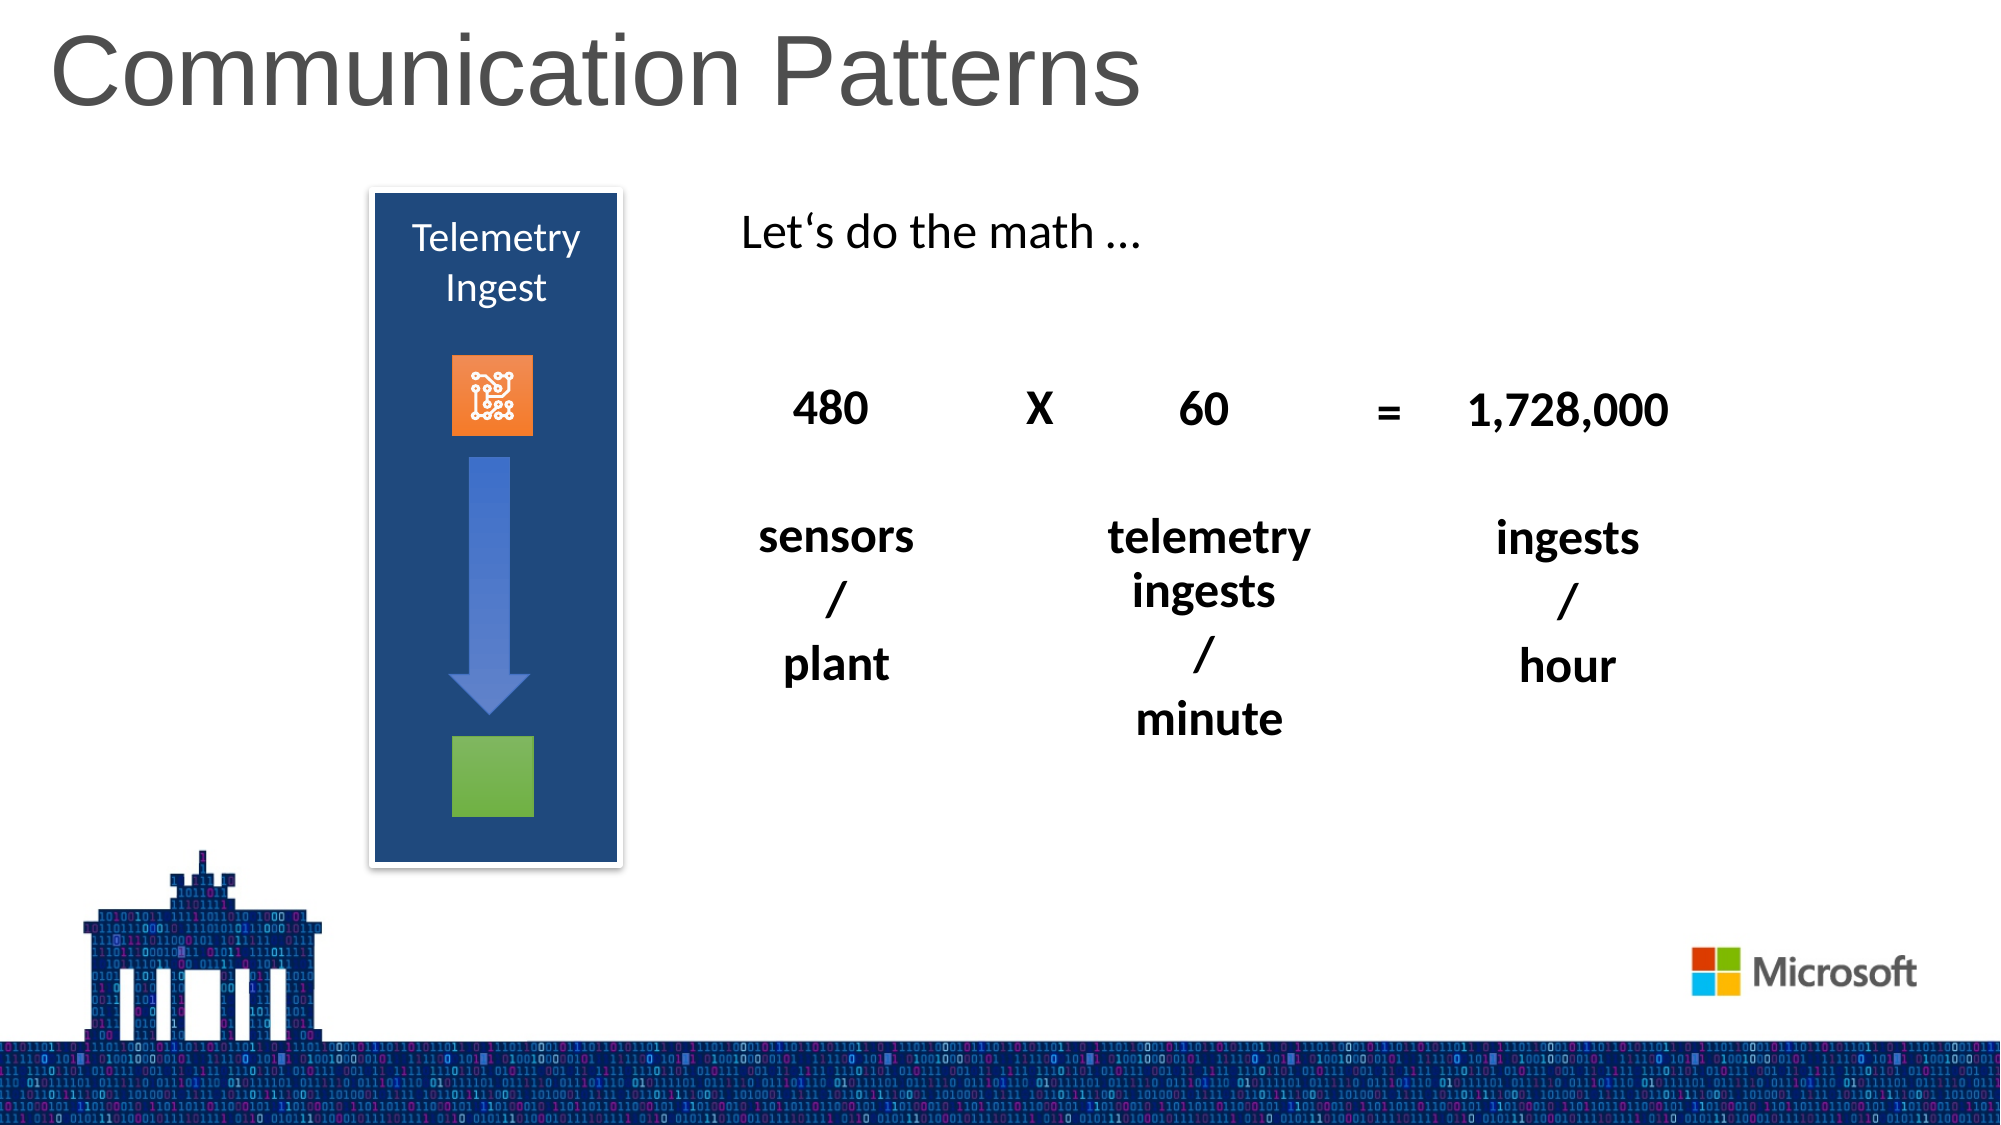

Communication Patterns

Let‘s do the math …
Telemetry
Ingest

480

sensors
/
plant

X

60

telemetry ingests
/
minute

1,728,000

ingests
/
hour

=